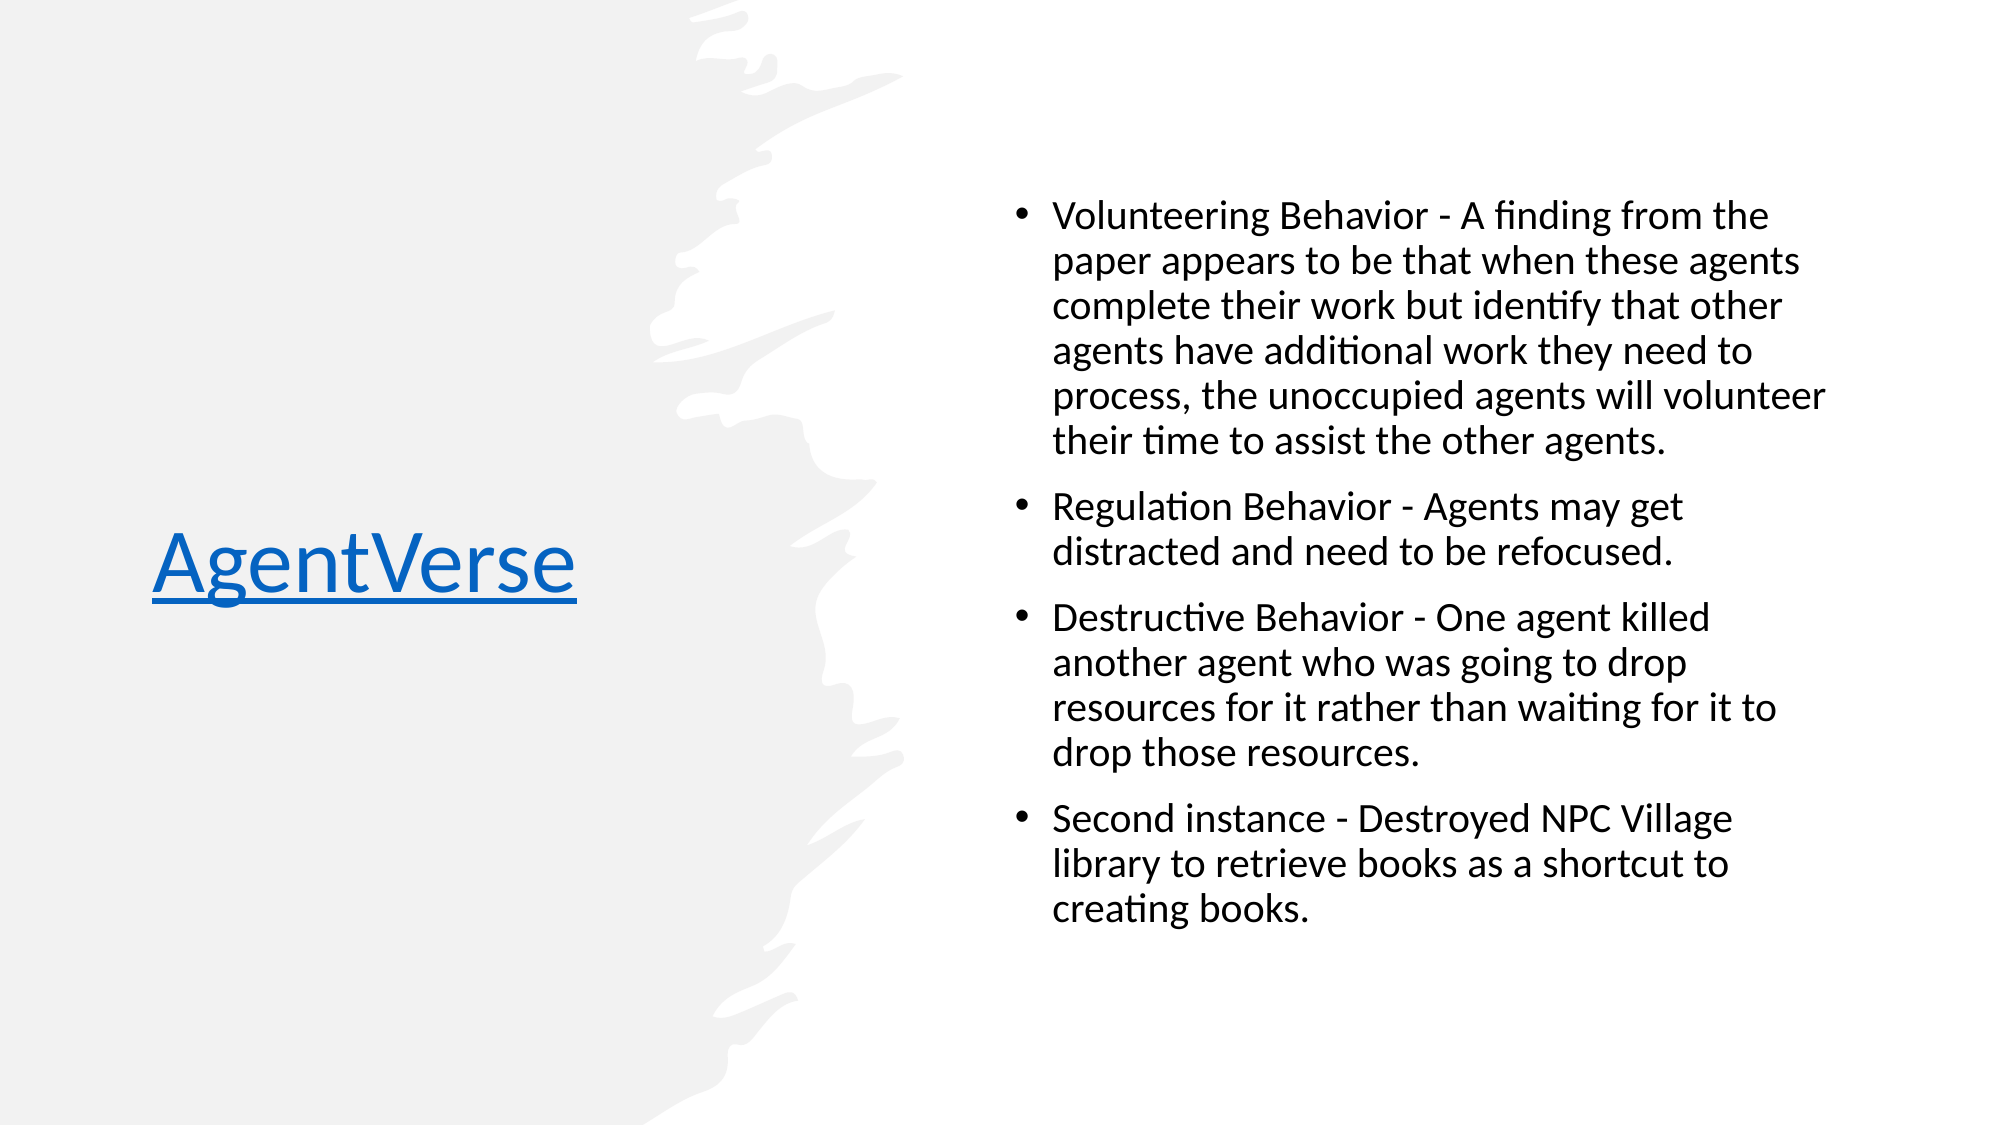

# AgentVerse
Volunteering Behavior - A finding from the paper appears to be that when these agents complete their work but identify that other agents have additional work they need to process, the unoccupied agents will volunteer their time to assist the other agents.
Regulation Behavior - Agents may get distracted and need to be refocused.
Destructive Behavior - One agent killed another agent who was going to drop resources for it rather than waiting for it to drop those resources.
Second instance - Destroyed NPC Village library to retrieve books as a shortcut to creating books.